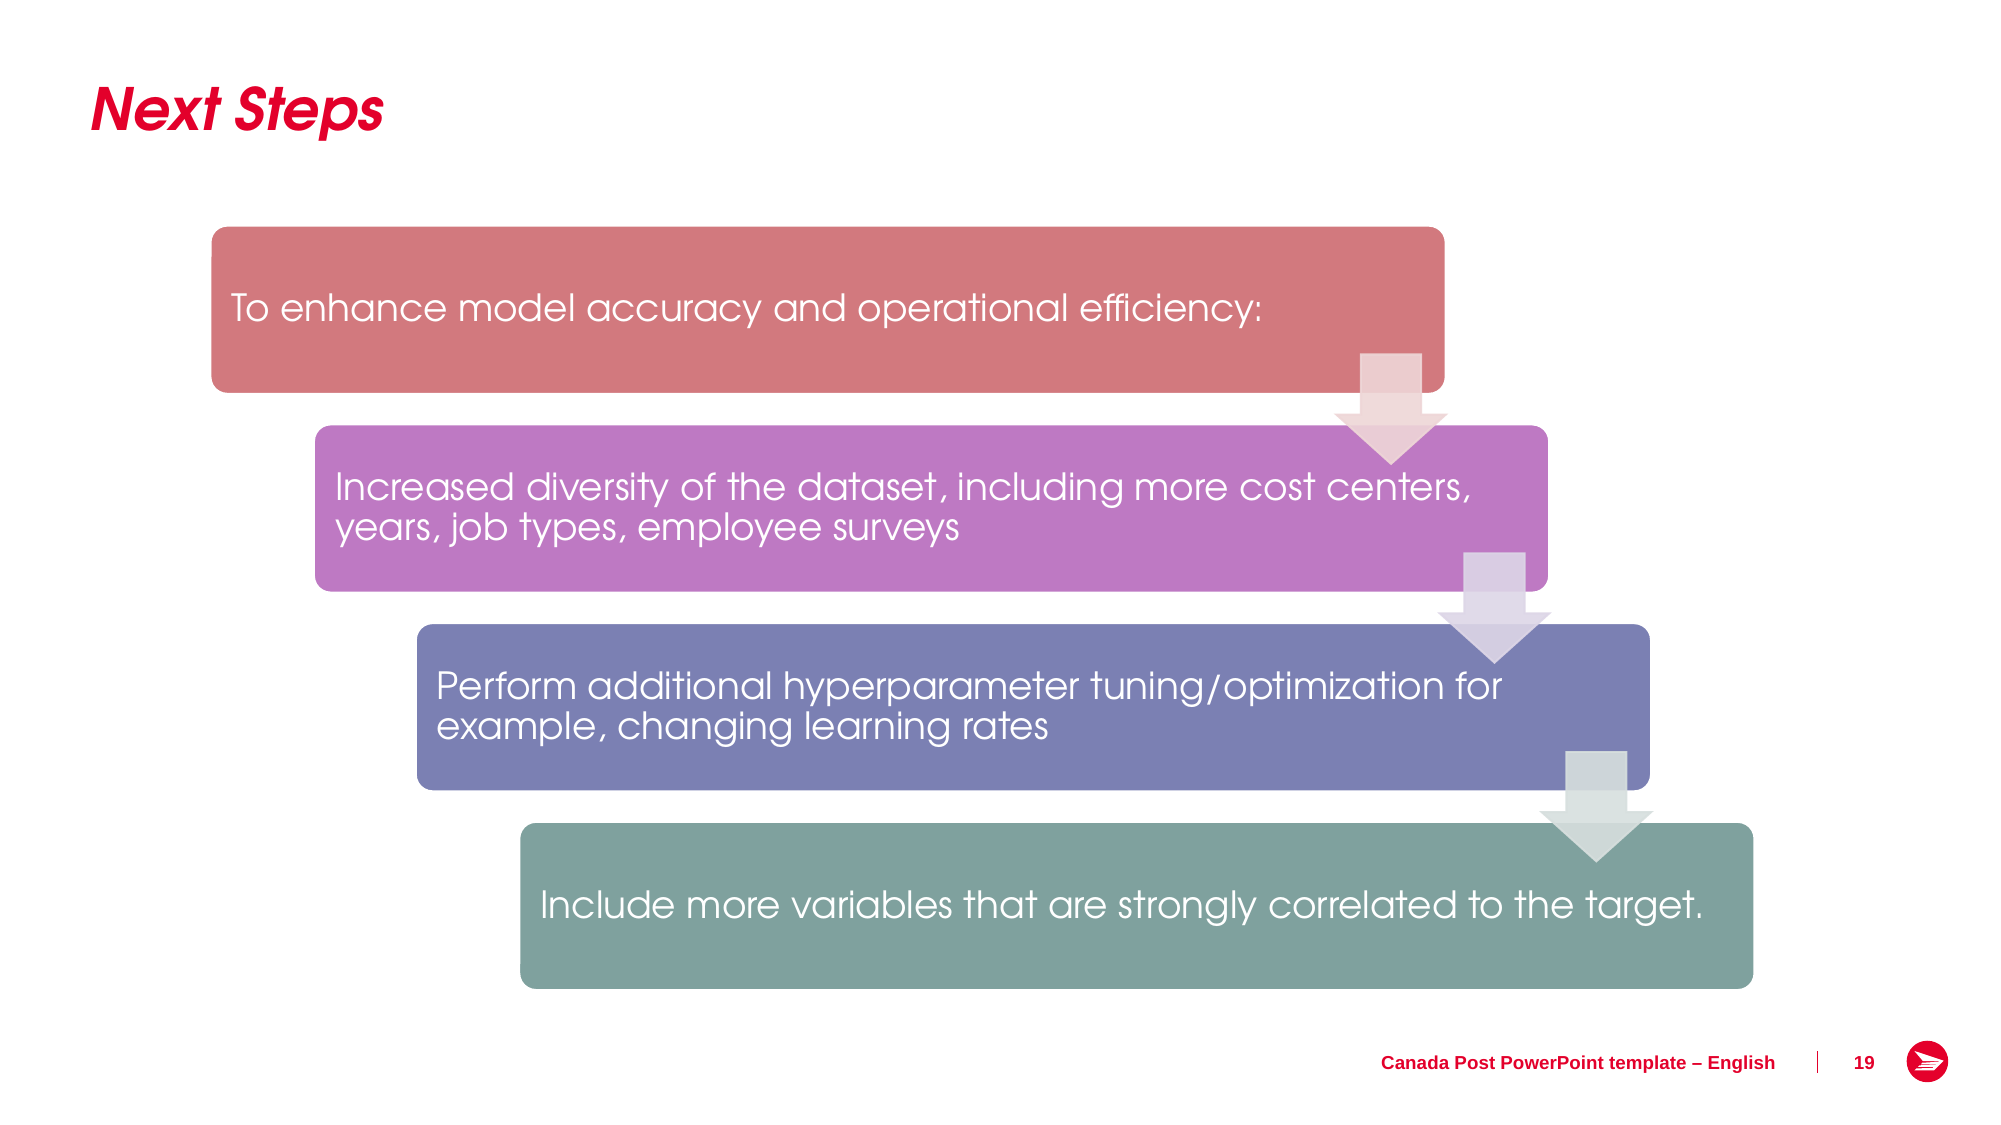

# Next Steps
To enhance model accuracy and operational efficiency:
Increased diversity of the dataset, including more cost centers, years, job types, employee surveys
Perform additional hyperparameter tuning/optimization for example, changing learning rates
Include more variables that are strongly correlated to the target.